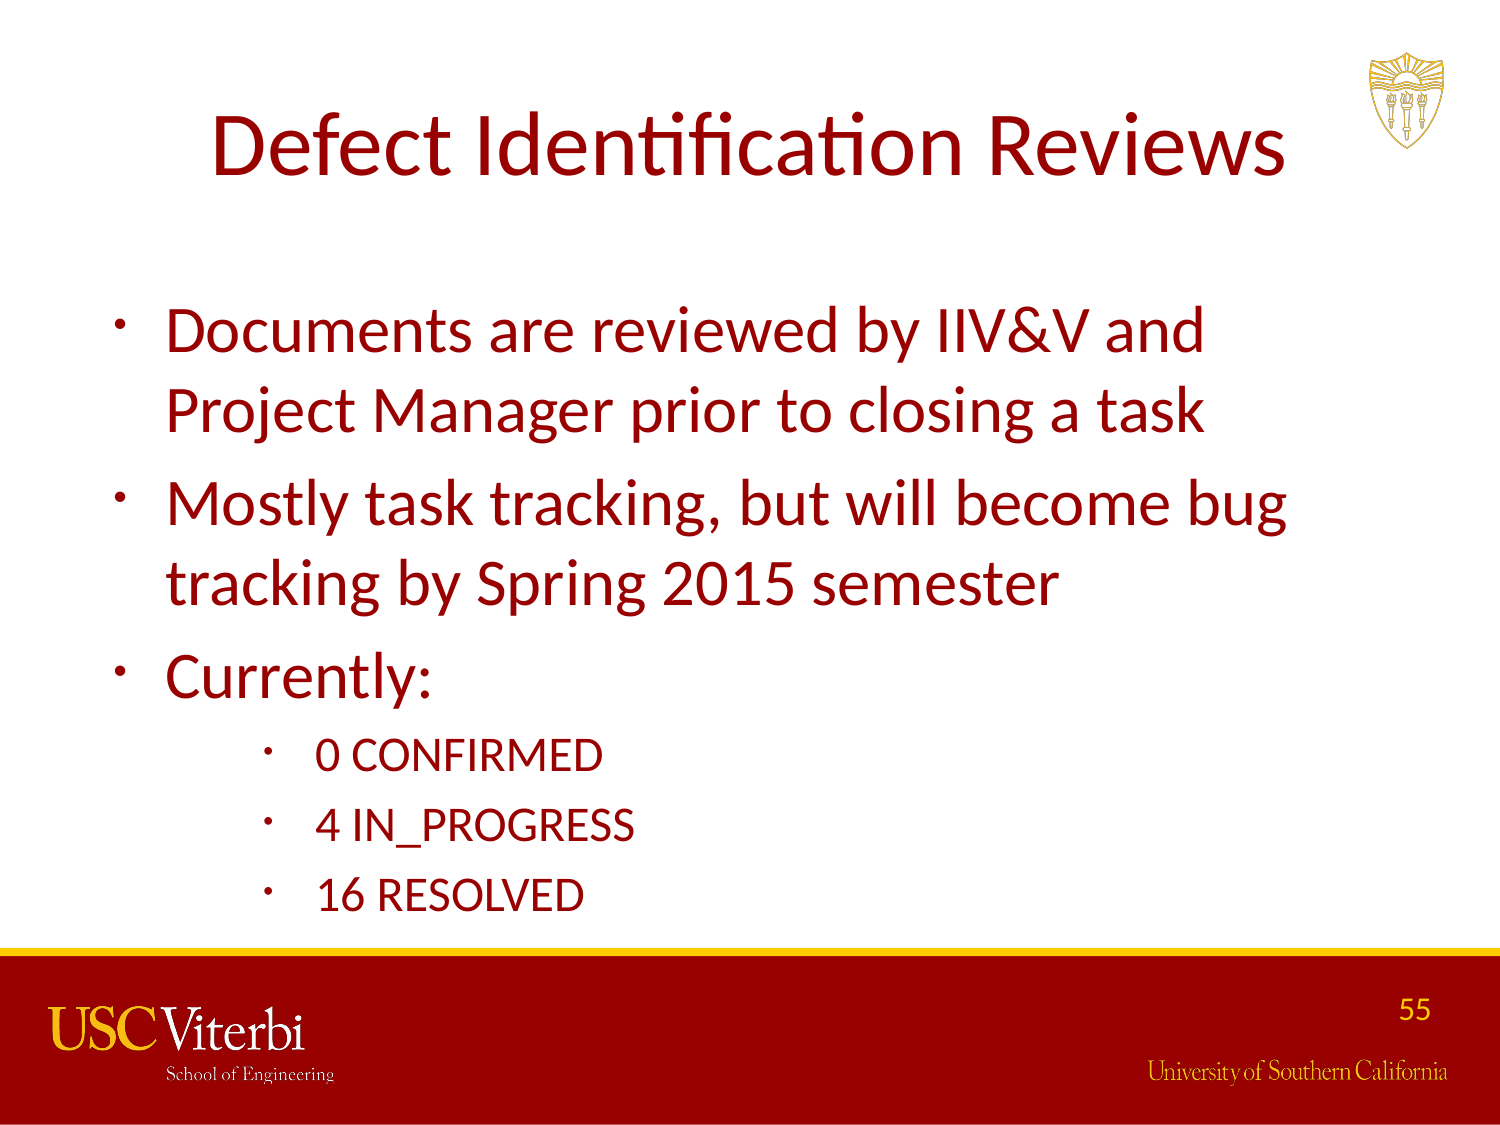

# Defect Identification Reviews
Documents are reviewed by IIV&V and Project Manager prior to closing a task
Mostly task tracking, but will become bug tracking by Spring 2015 semester
Currently:
0 CONFIRMED
4 IN_PROGRESS
16 RESOLVED

55